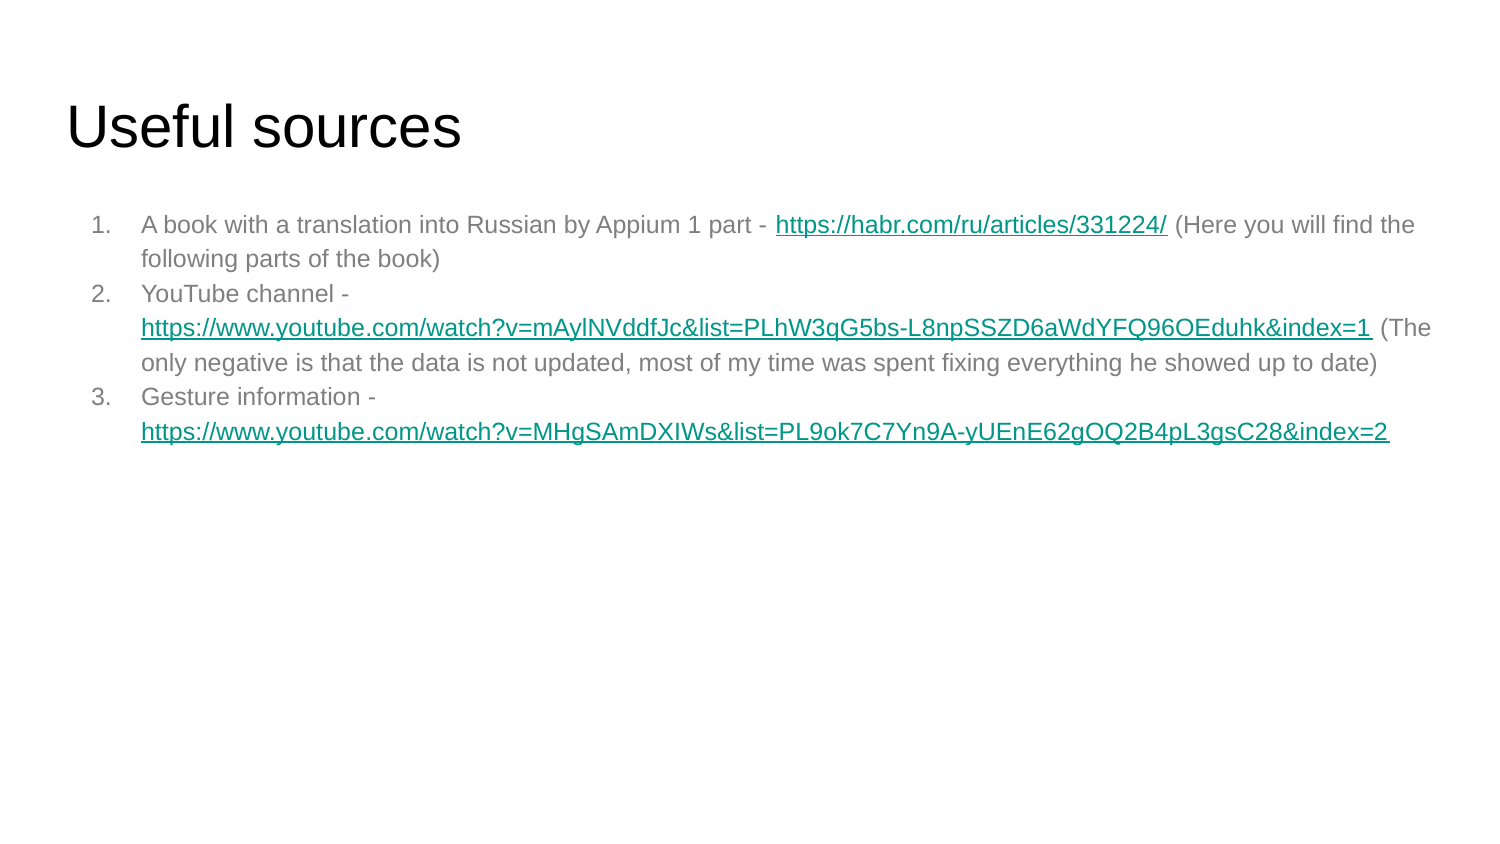

# Useful sources
A book with a translation into Russian by Appium 1 part - https://habr.com/ru/articles/331224/ (Here you will find the following parts of the book)
YouTube channel - https://www.youtube.com/watch?v=mAylNVddfJc&list=PLhW3qG5bs-L8npSSZD6aWdYFQ96OEduhk&index=1 (The only negative is that the data is not updated, most of my time was spent fixing everything he showed up to date)
Gesture information - https://www.youtube.com/watch?v=MHgSAmDXIWs&list=PL9ok7C7Yn9A-yUEnE62gOQ2B4pL3gsC28&index=2